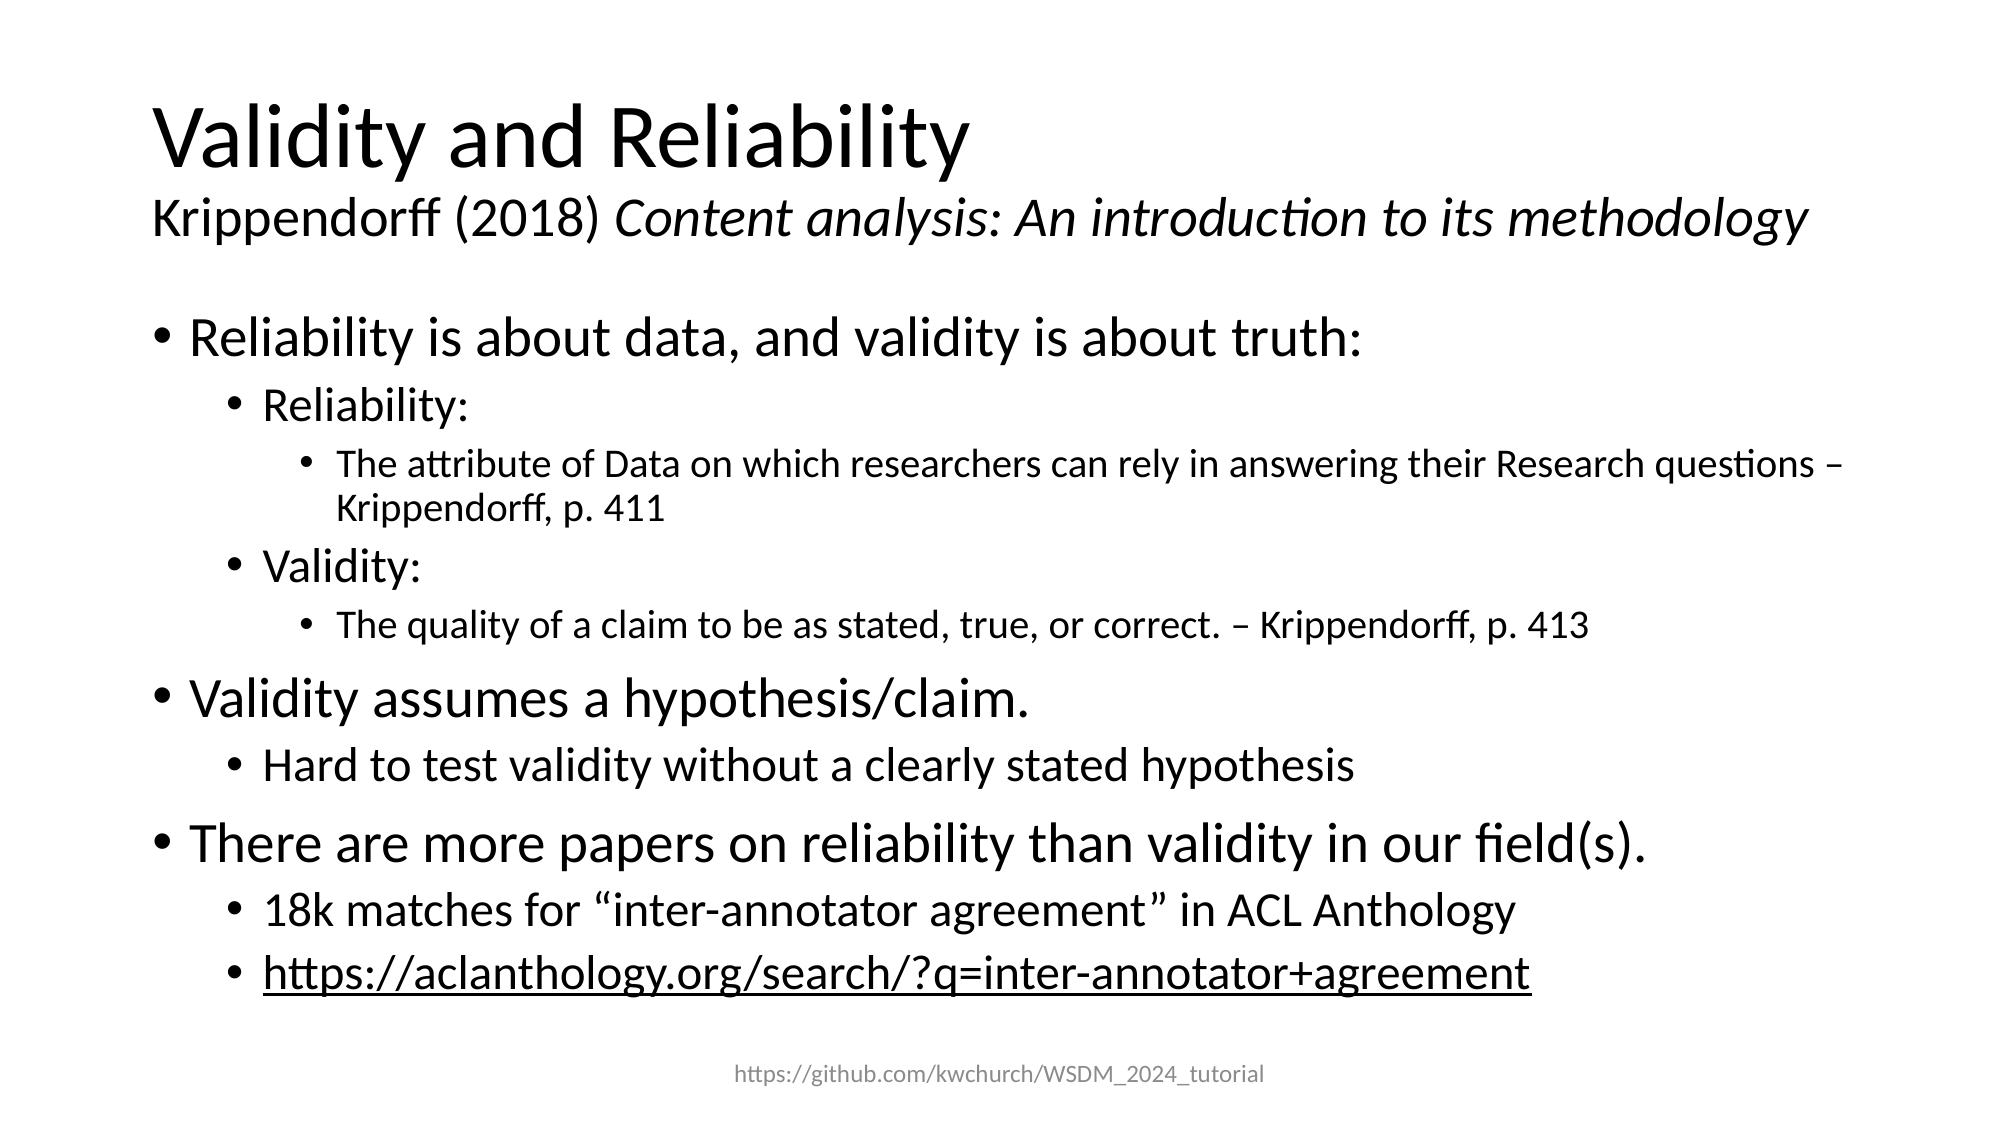

# Validity and Reliability Krippendorff (2018) Content analysis: An introduction to its methodology
Reliability is about data, and validity is about truth:
Reliability:
The attribute of Data on which researchers can rely in answering their Research questions – Krippendorff, p. 411
Validity:
The quality of a claim to be as stated, true, or correct. – Krippendorff, p. 413
Validity assumes a hypothesis/claim.
Hard to test validity without a clearly stated hypothesis
There are more papers on reliability than validity in our field(s).
18k matches for “inter-annotator agreement” in ACL Anthology
https://aclanthology.org/search/?q=inter-annotator+agreement
https://github.com/kwchurch/WSDM_2024_tutorial